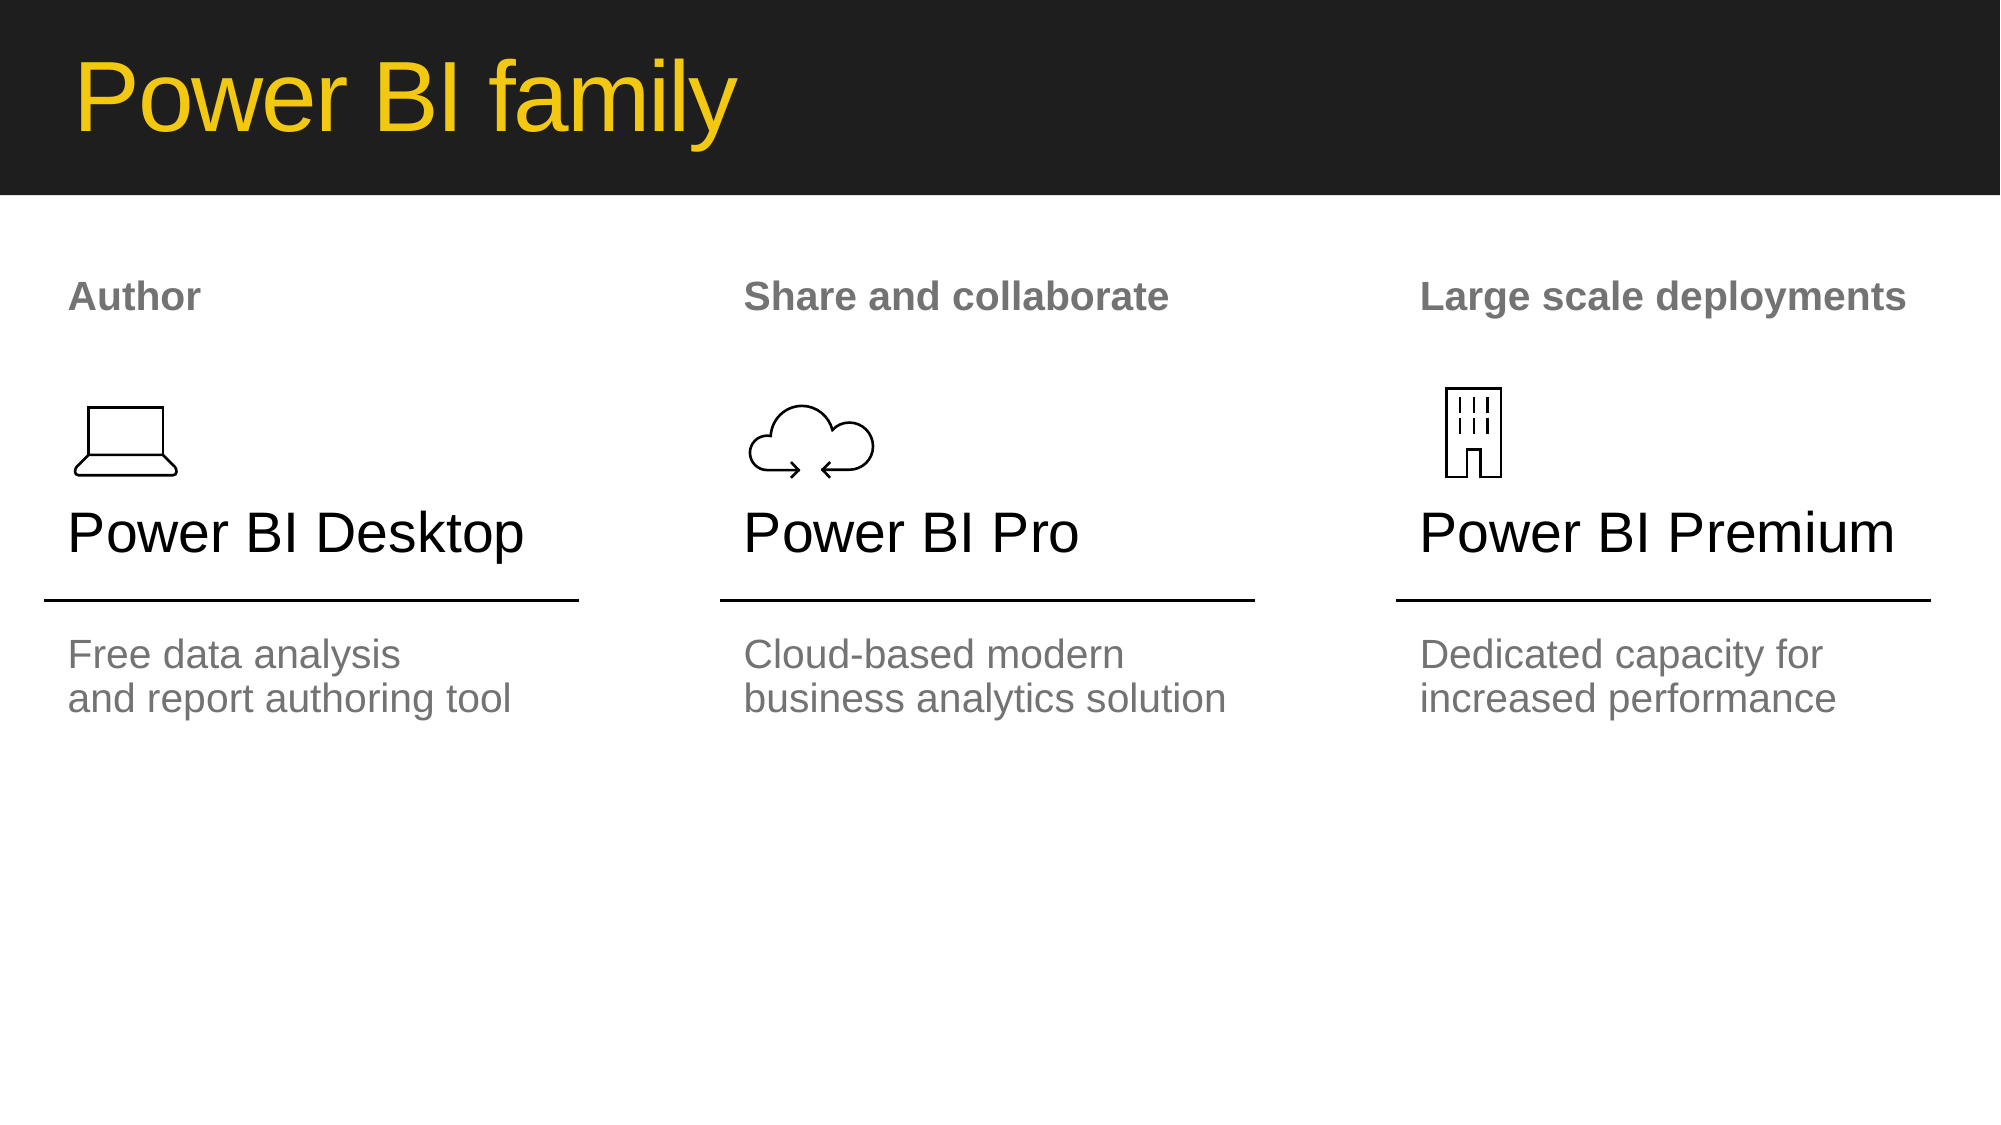

# Power BI family
Author
Share and collaborate
Large scale deployments

Power BI Desktop
Power BI Pro
Power BI Premium
Free data analysis
and report authoring tool
Cloud-based modern
business analytics solution
Dedicated capacity for increased performance